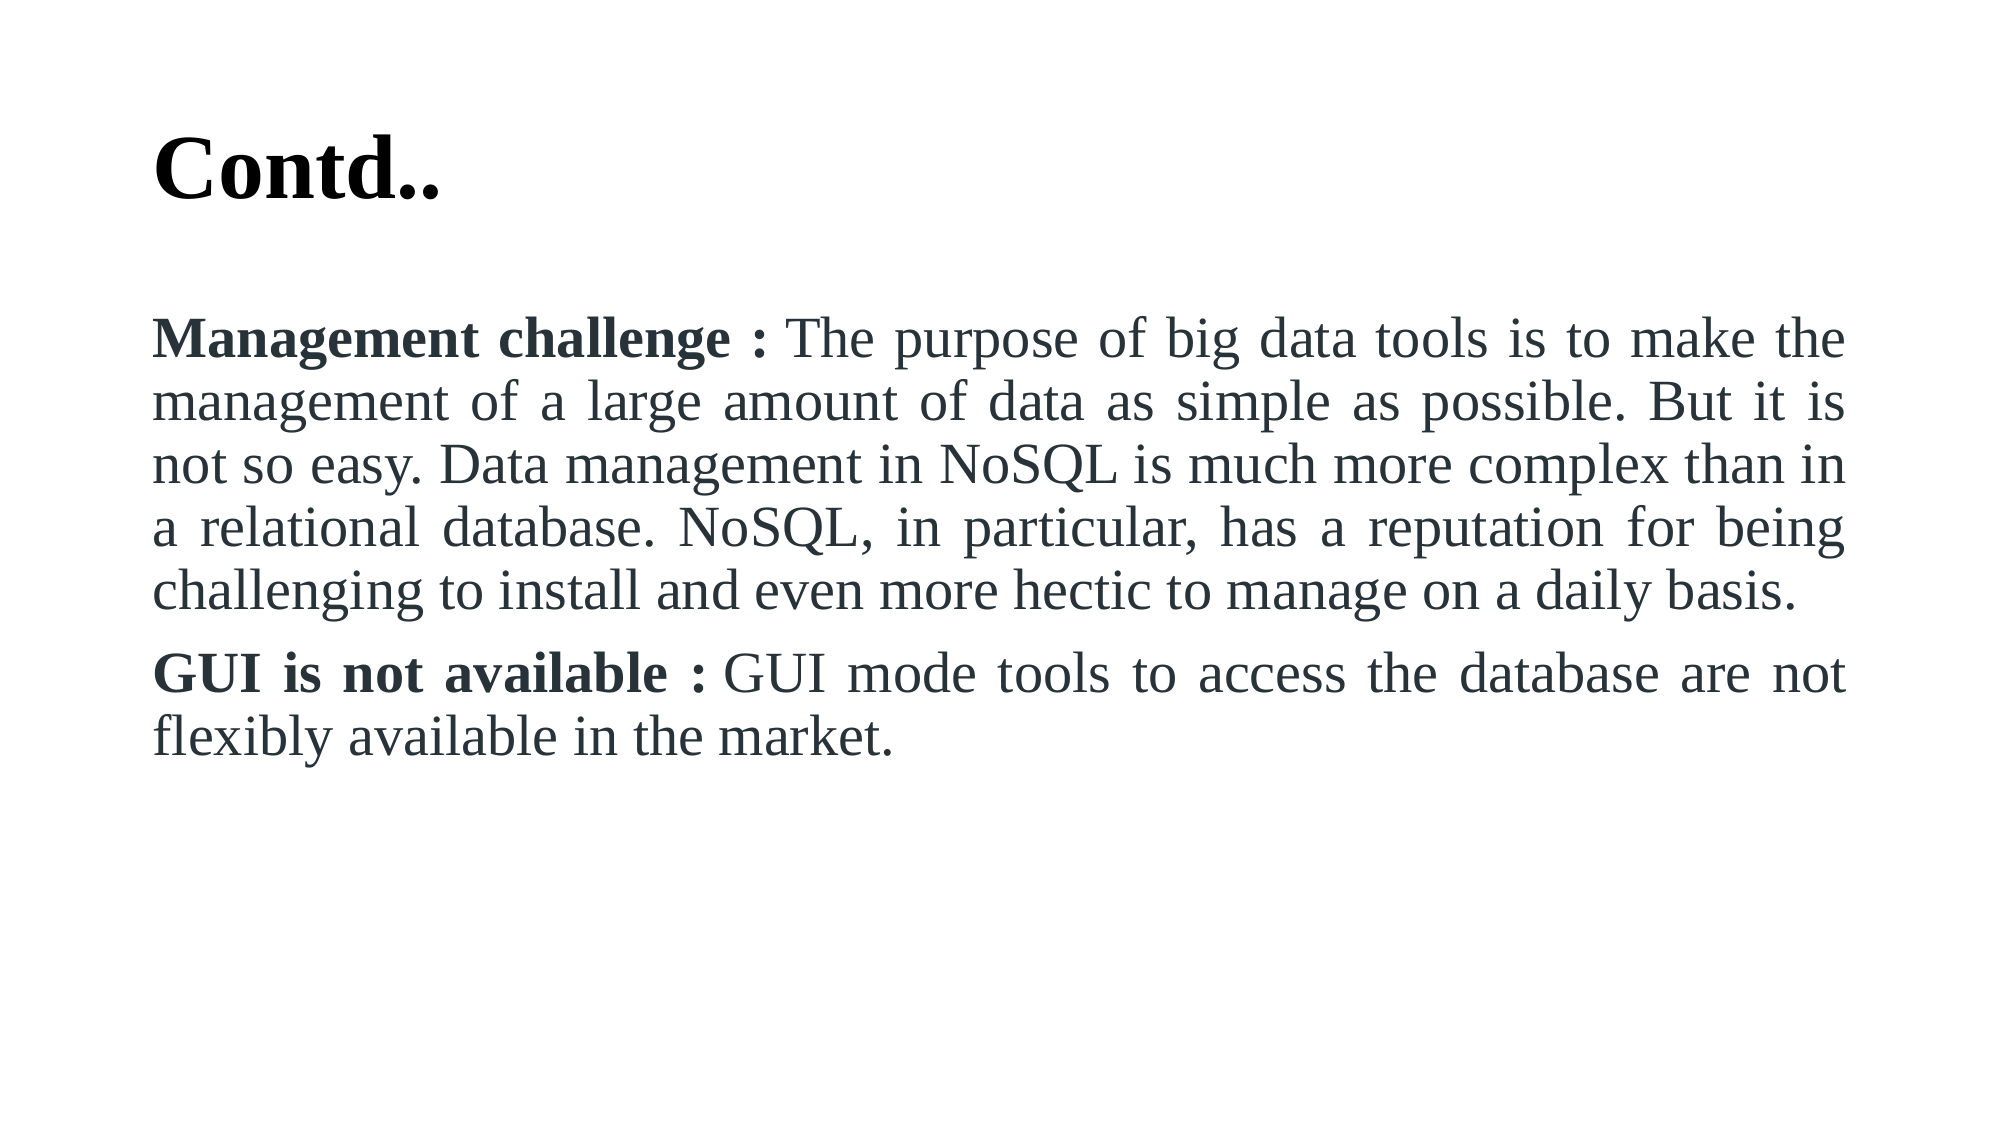

# Contd..
Management challenge : The purpose of big data tools is to make the management of a large amount of data as simple as possible. But it is not so easy. Data management in NoSQL is much more complex than in a relational database. NoSQL, in particular, has a reputation for being challenging to install and even more hectic to manage on a daily basis.
GUI is not available : GUI mode tools to access the database are not flexibly available in the market.